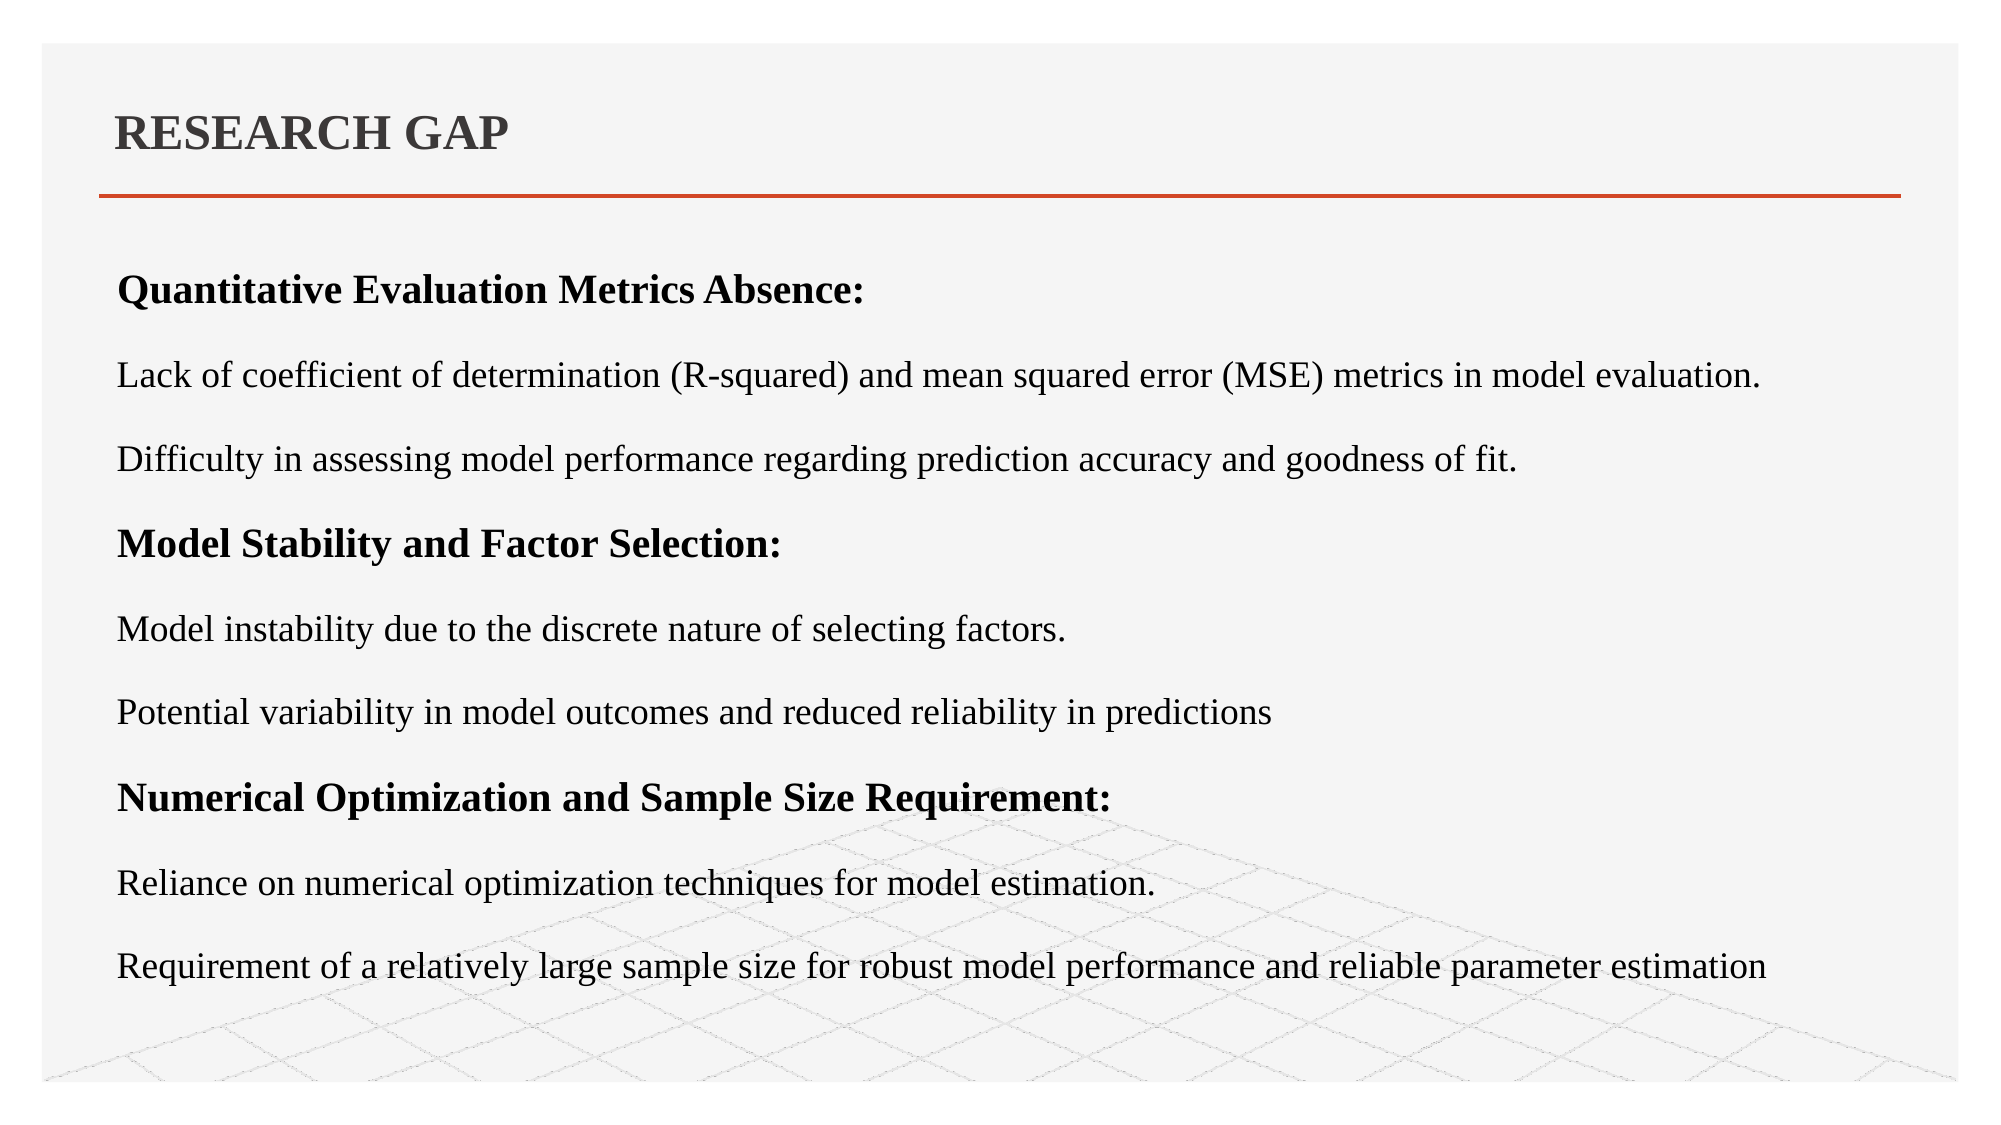

# RESEARCH GAP
Quantitative Evaluation Metrics Absence:
Lack of coefficient of determination (R-squared) and mean squared error (MSE) metrics in model evaluation.
Difficulty in assessing model performance regarding prediction accuracy and goodness of fit.
Model Stability and Factor Selection:
Model instability due to the discrete nature of selecting factors.
Potential variability in model outcomes and reduced reliability in predictions
Numerical Optimization and Sample Size Requirement:
Reliance on numerical optimization techniques for model estimation.
Requirement of a relatively large sample size for robust model performance and reliable parameter estimation